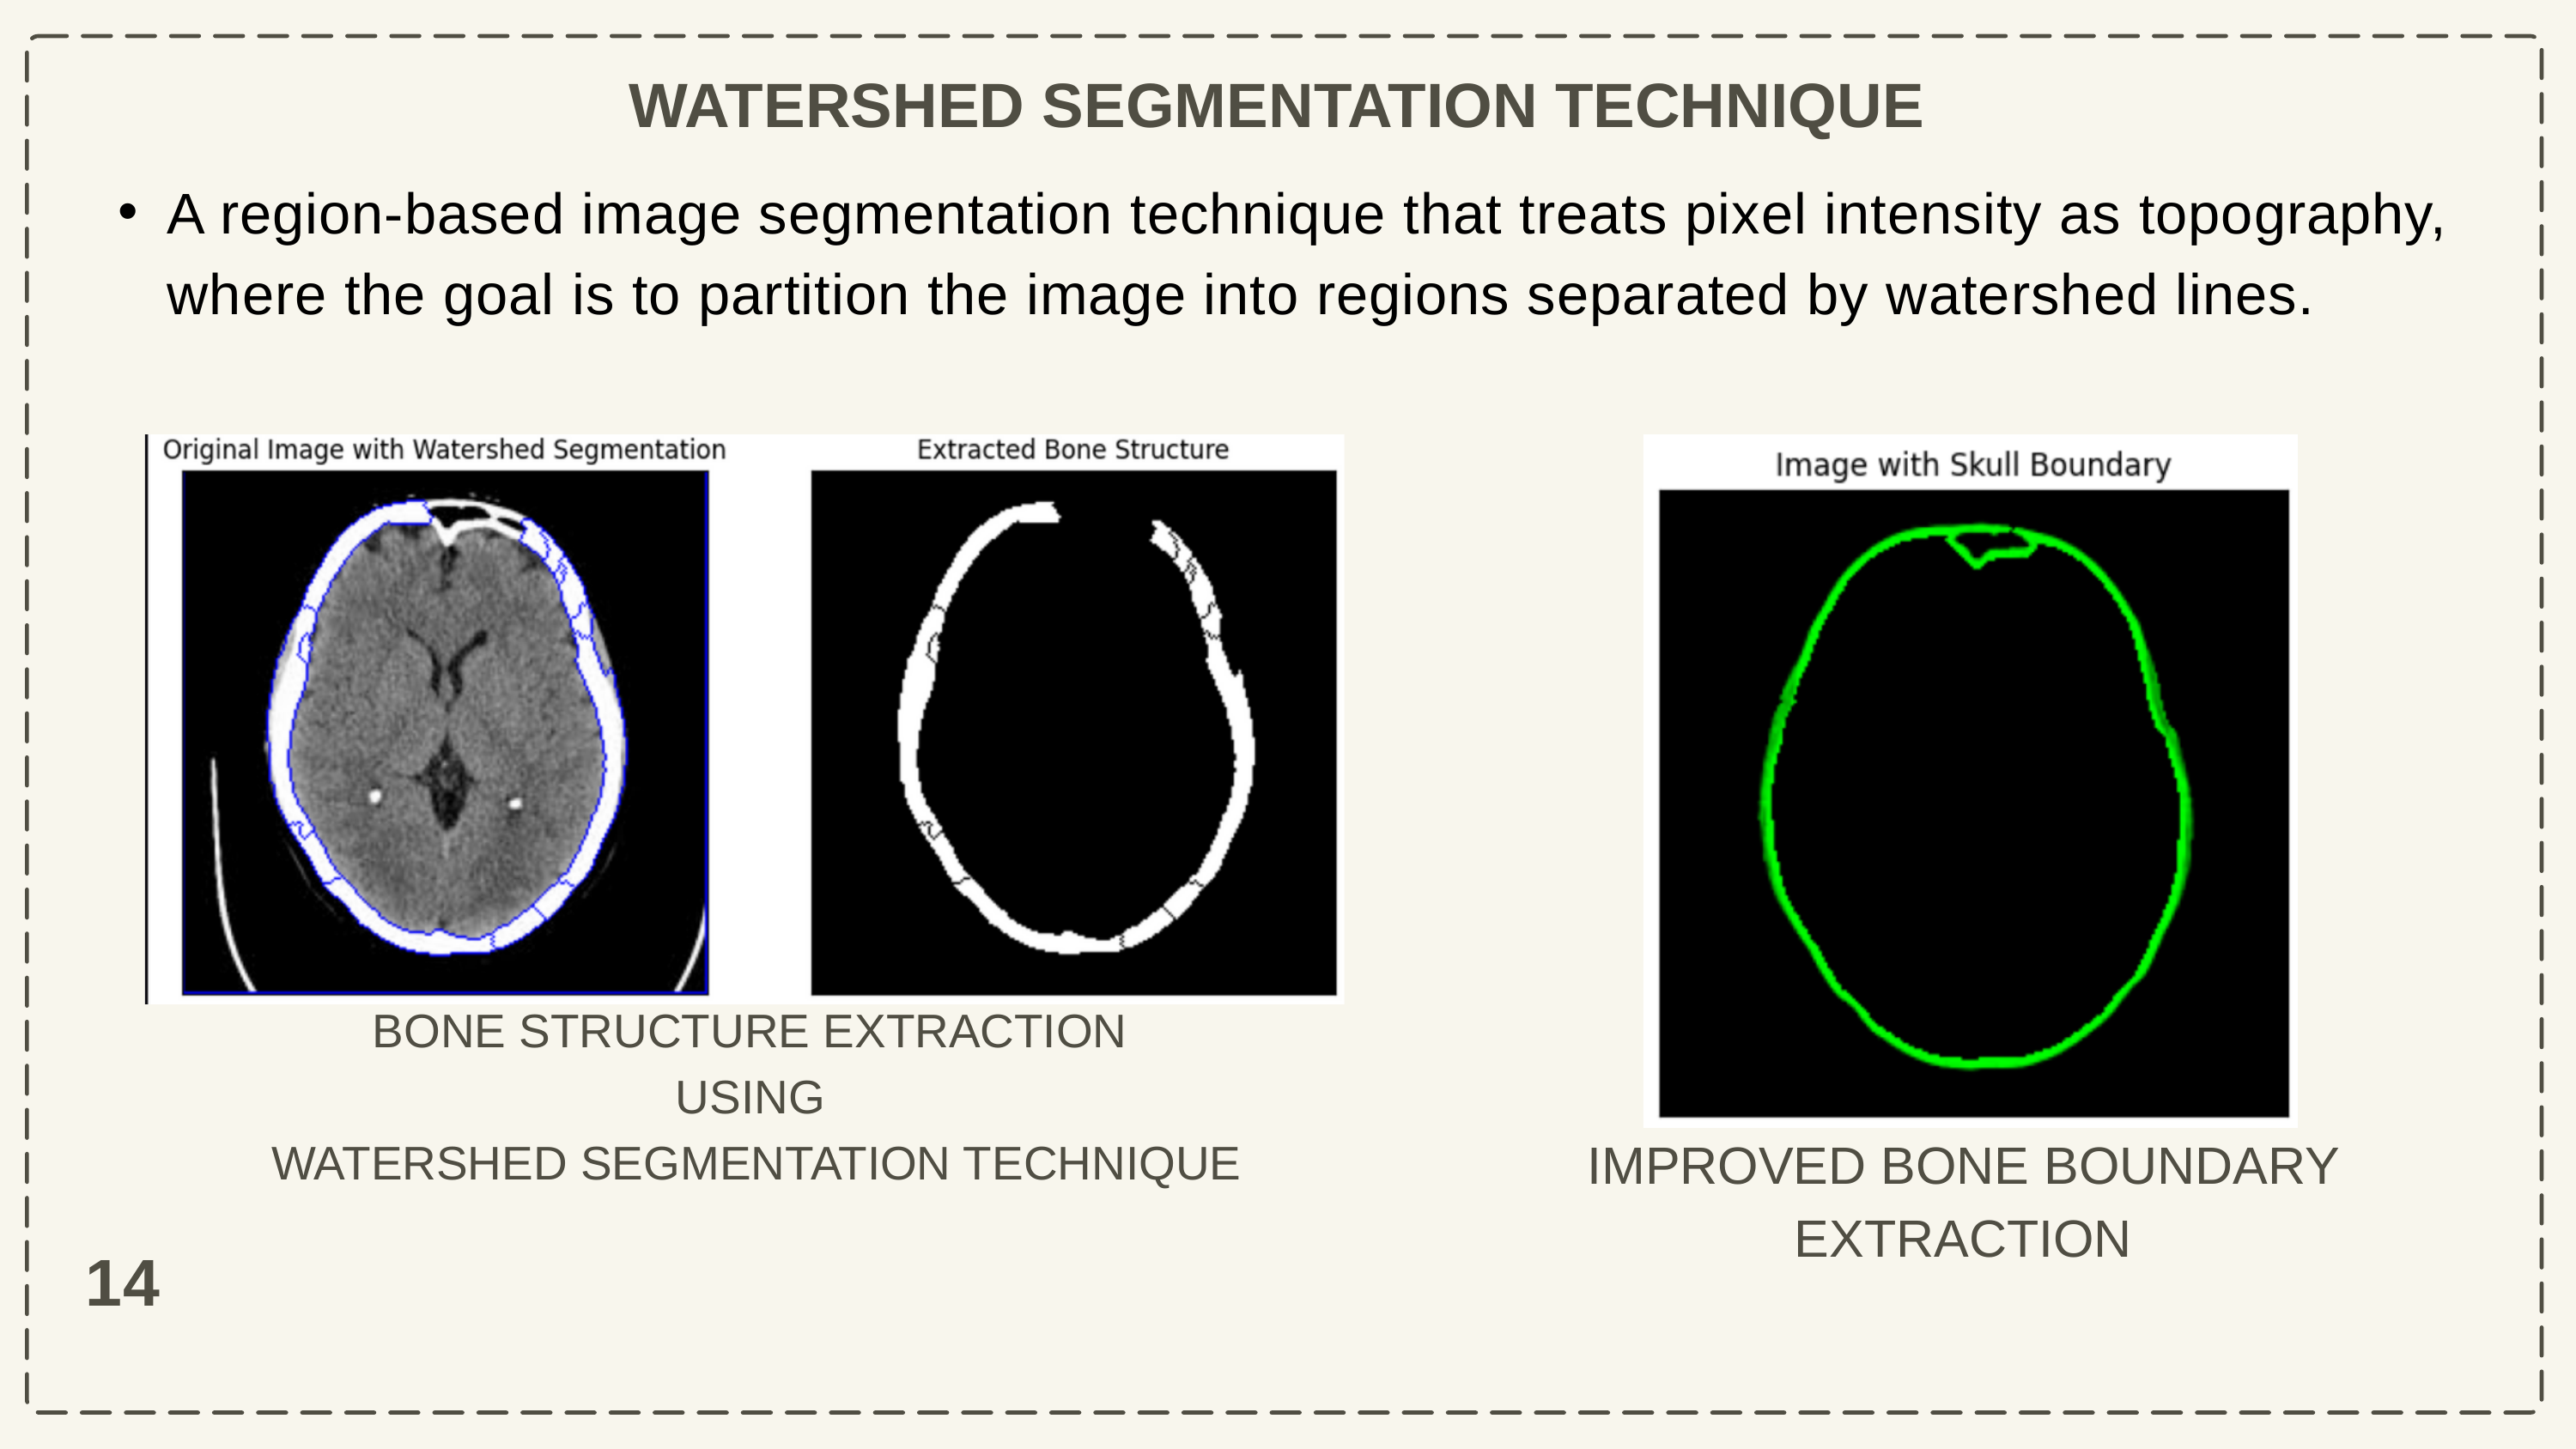

WATERSHED SEGMENTATION TECHNIQUE
A region-based image segmentation technique that treats pixel intensity as topography, where the goal is to partition the image into regions separated by watershed lines.

BONE STRUCTURE EXTRACTION
USING
WATERSHED SEGMENTATION TECHNIQUE
IMPROVED BONE BOUNDARY  EXTRACTION
14